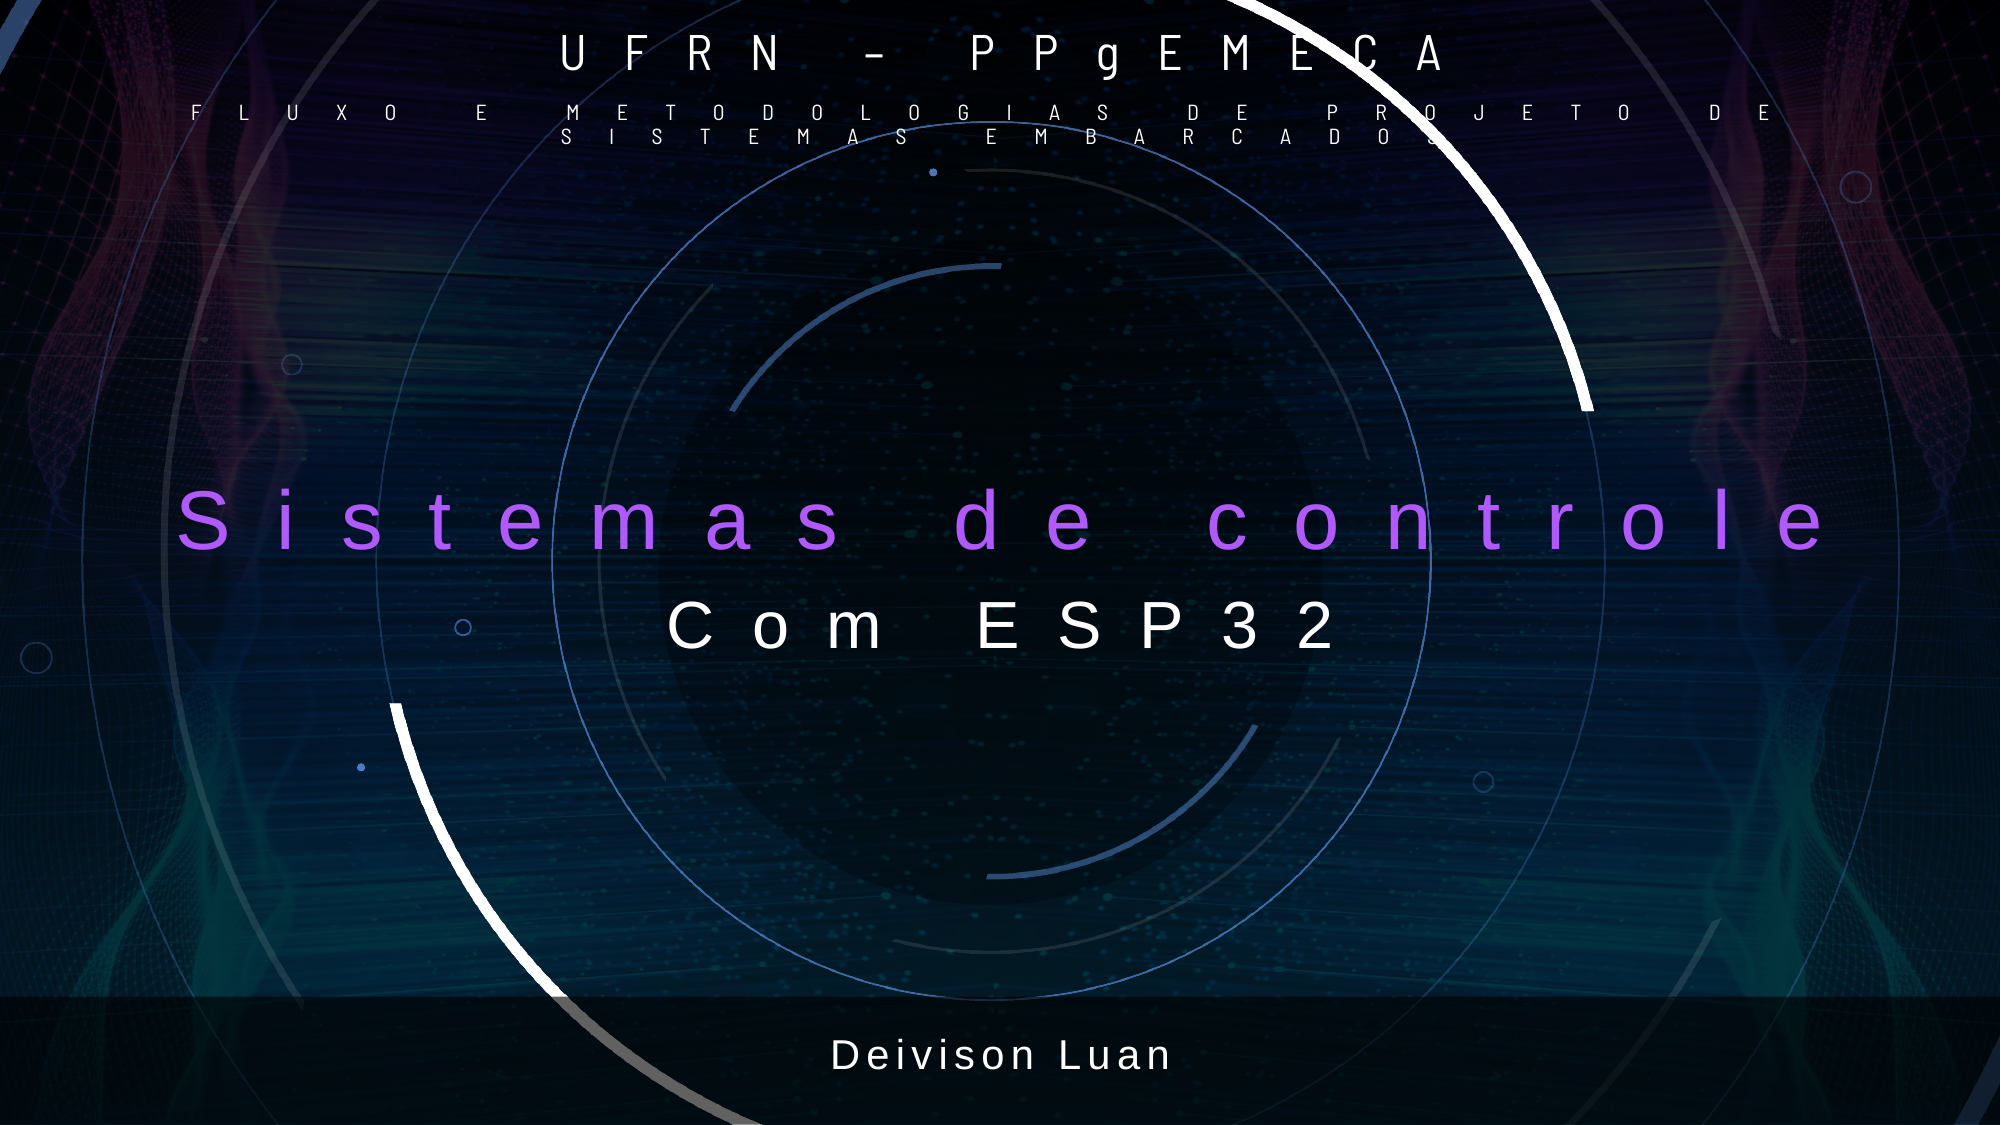

UFRN – PPgEMECA
FLUXO E METODOLOGIAS DE PROJETO DE SISTEMAS EMBARCADOS
# Sistemas de controle
Com ESP32
Deivison Luan